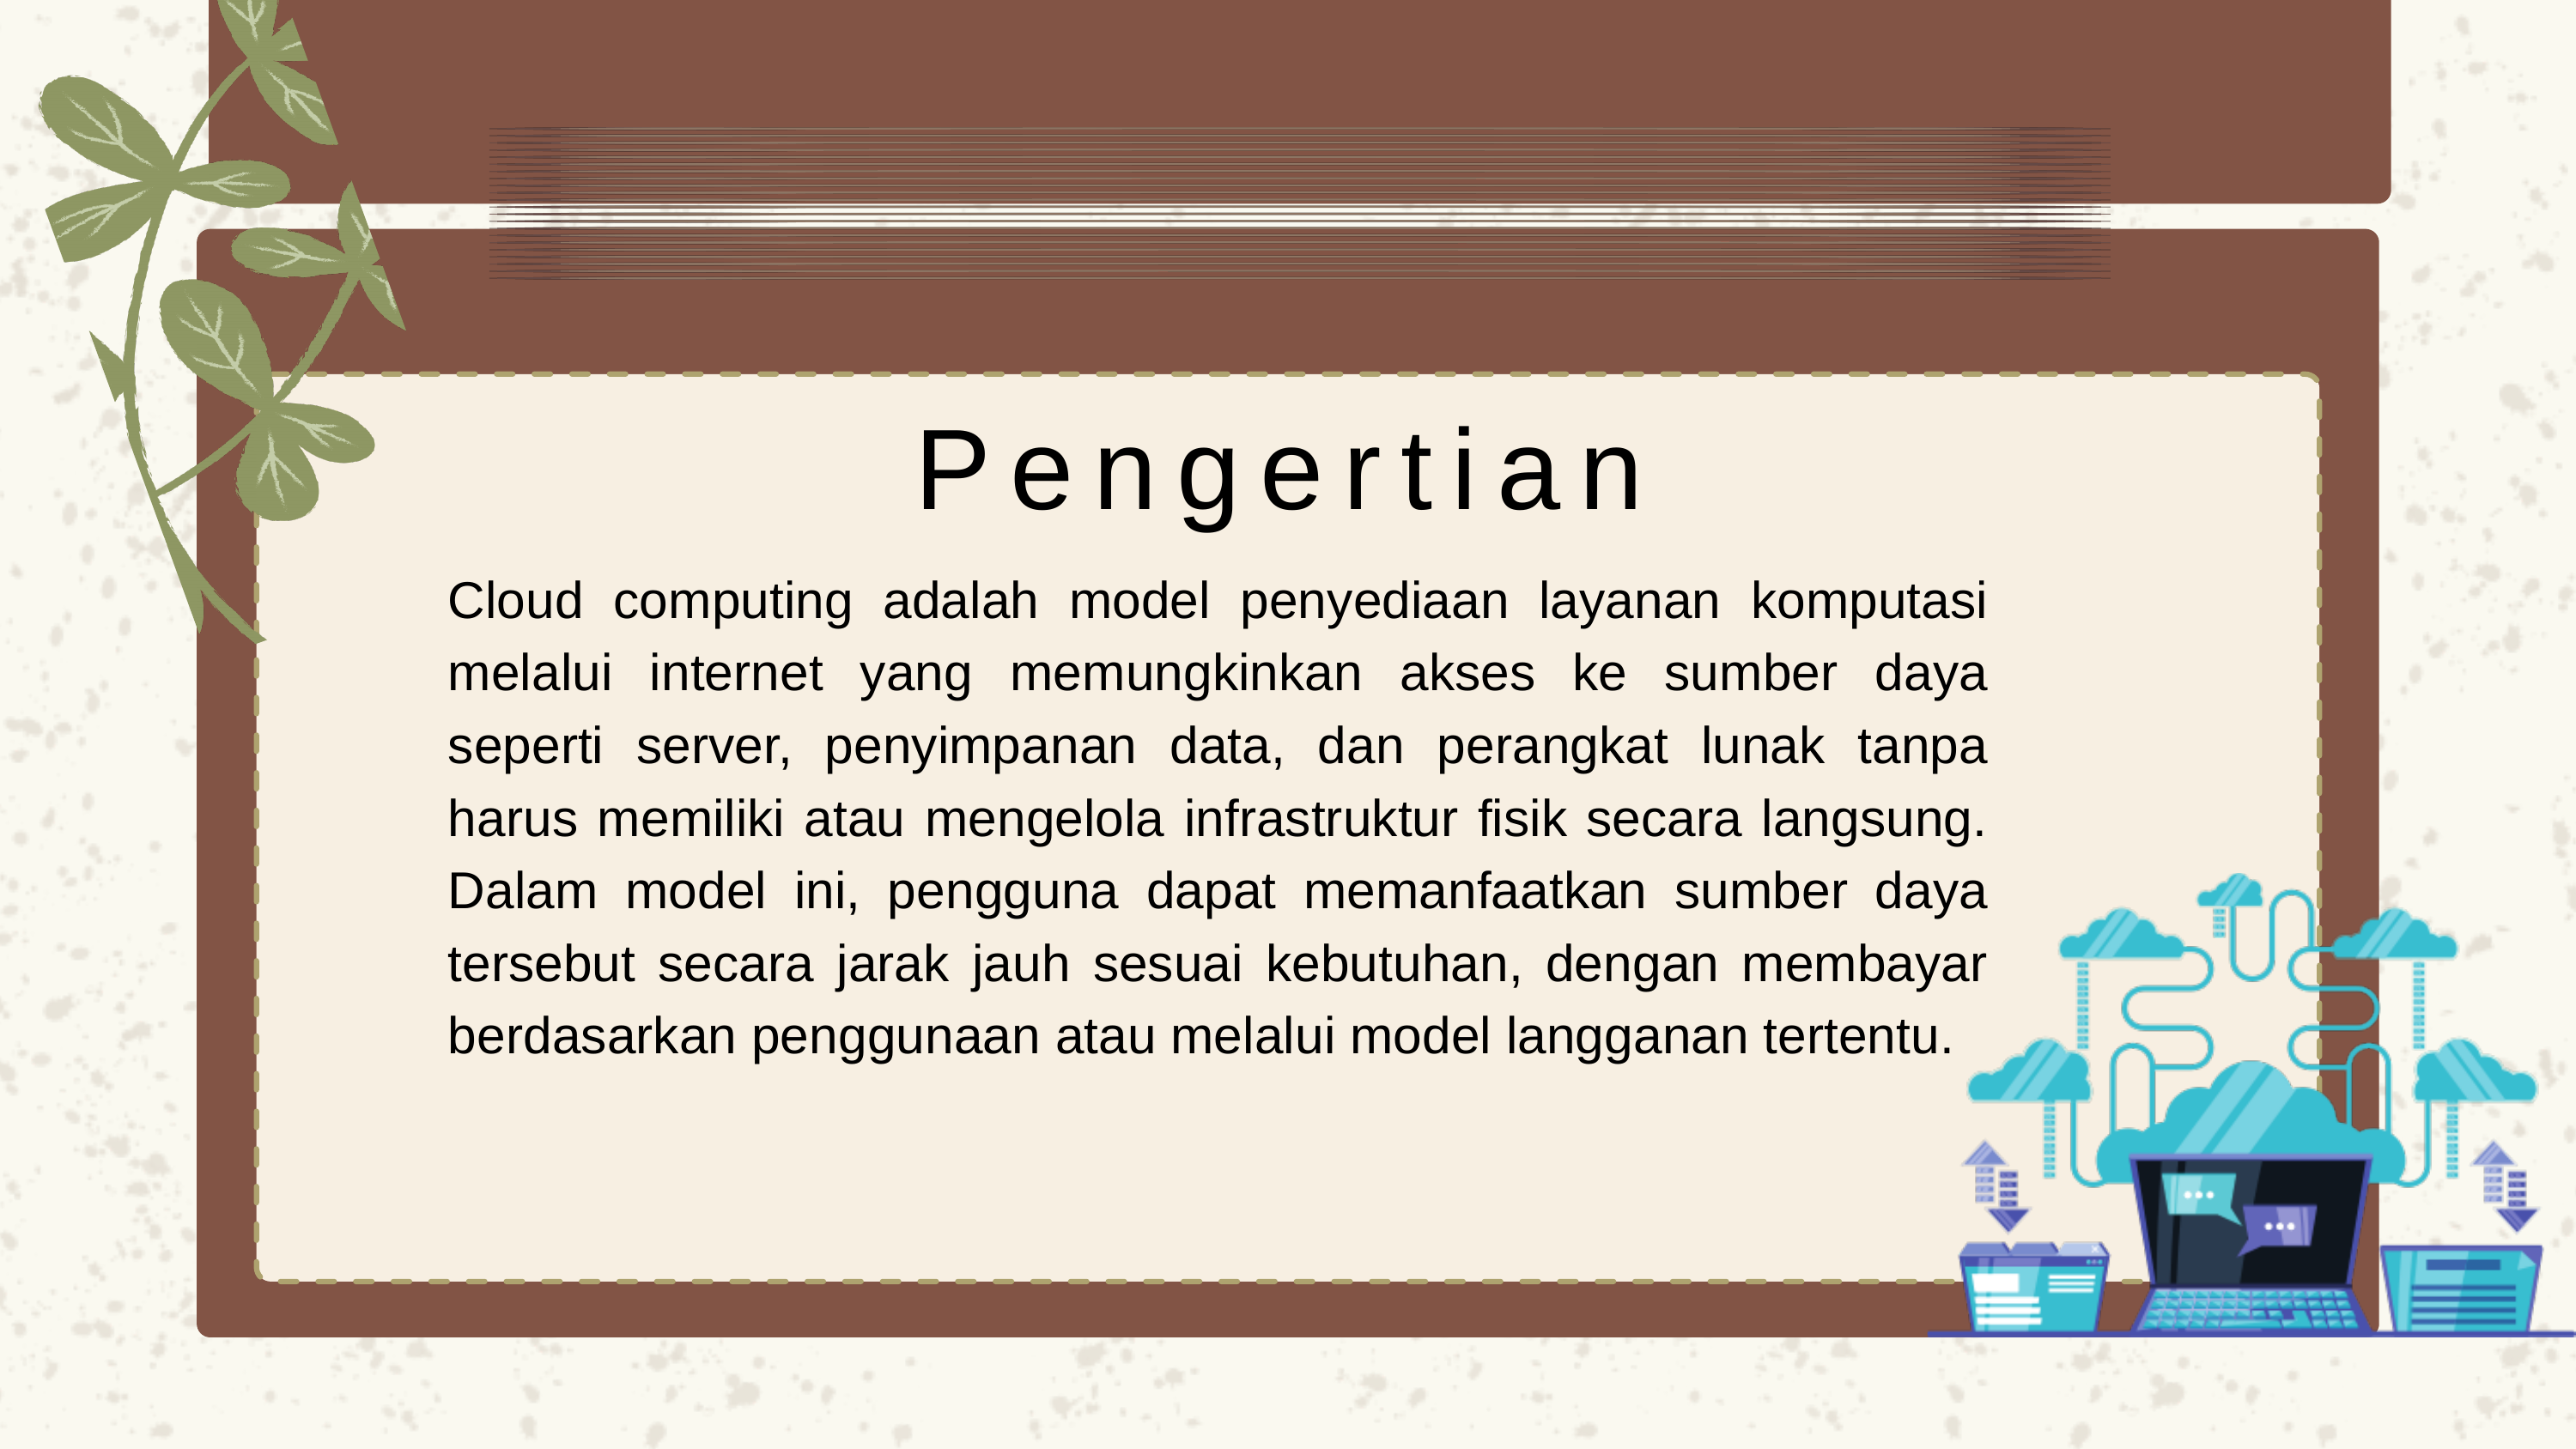

Pengertian
Cloud computing adalah model penyediaan layanan komputasi melalui internet yang memungkinkan akses ke sumber daya seperti server, penyimpanan data, dan perangkat lunak tanpa harus memiliki atau mengelola infrastruktur fisik secara langsung. Dalam model ini, pengguna dapat memanfaatkan sumber daya tersebut secara jarak jauh sesuai kebutuhan, dengan membayar berdasarkan penggunaan atau melalui model langganan tertentu.